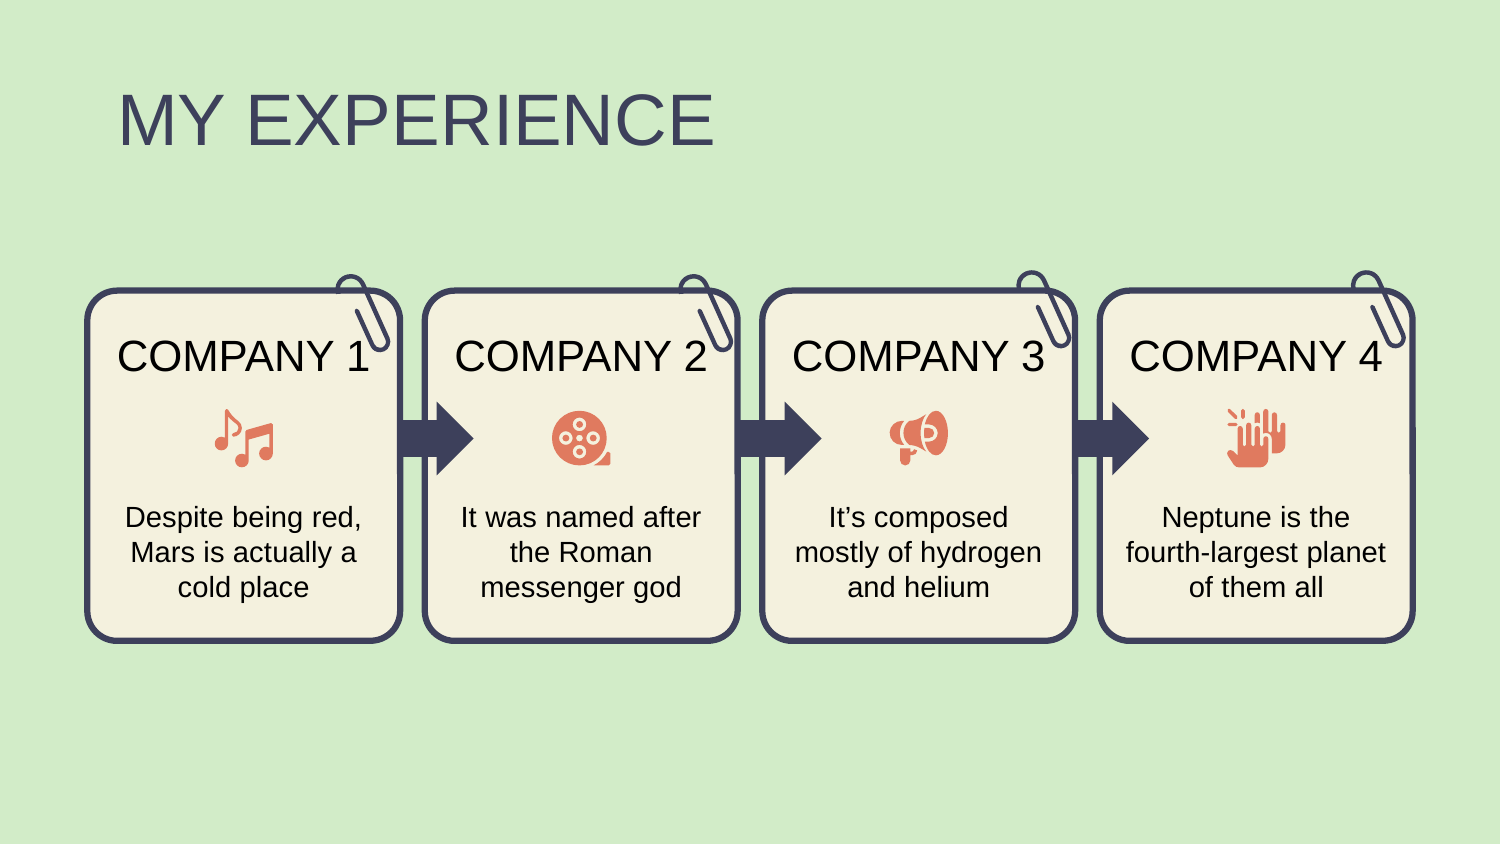

# MY EXPERIENCE

COMPANY 3
COMPANY 4
COMPANY 2
COMPANY 1

Despite being red, Mars is actually a cold place
It was named after the Roman
messenger god
It’s composed mostly of hydrogen and helium
Neptune is the fourth-largest planet of them all